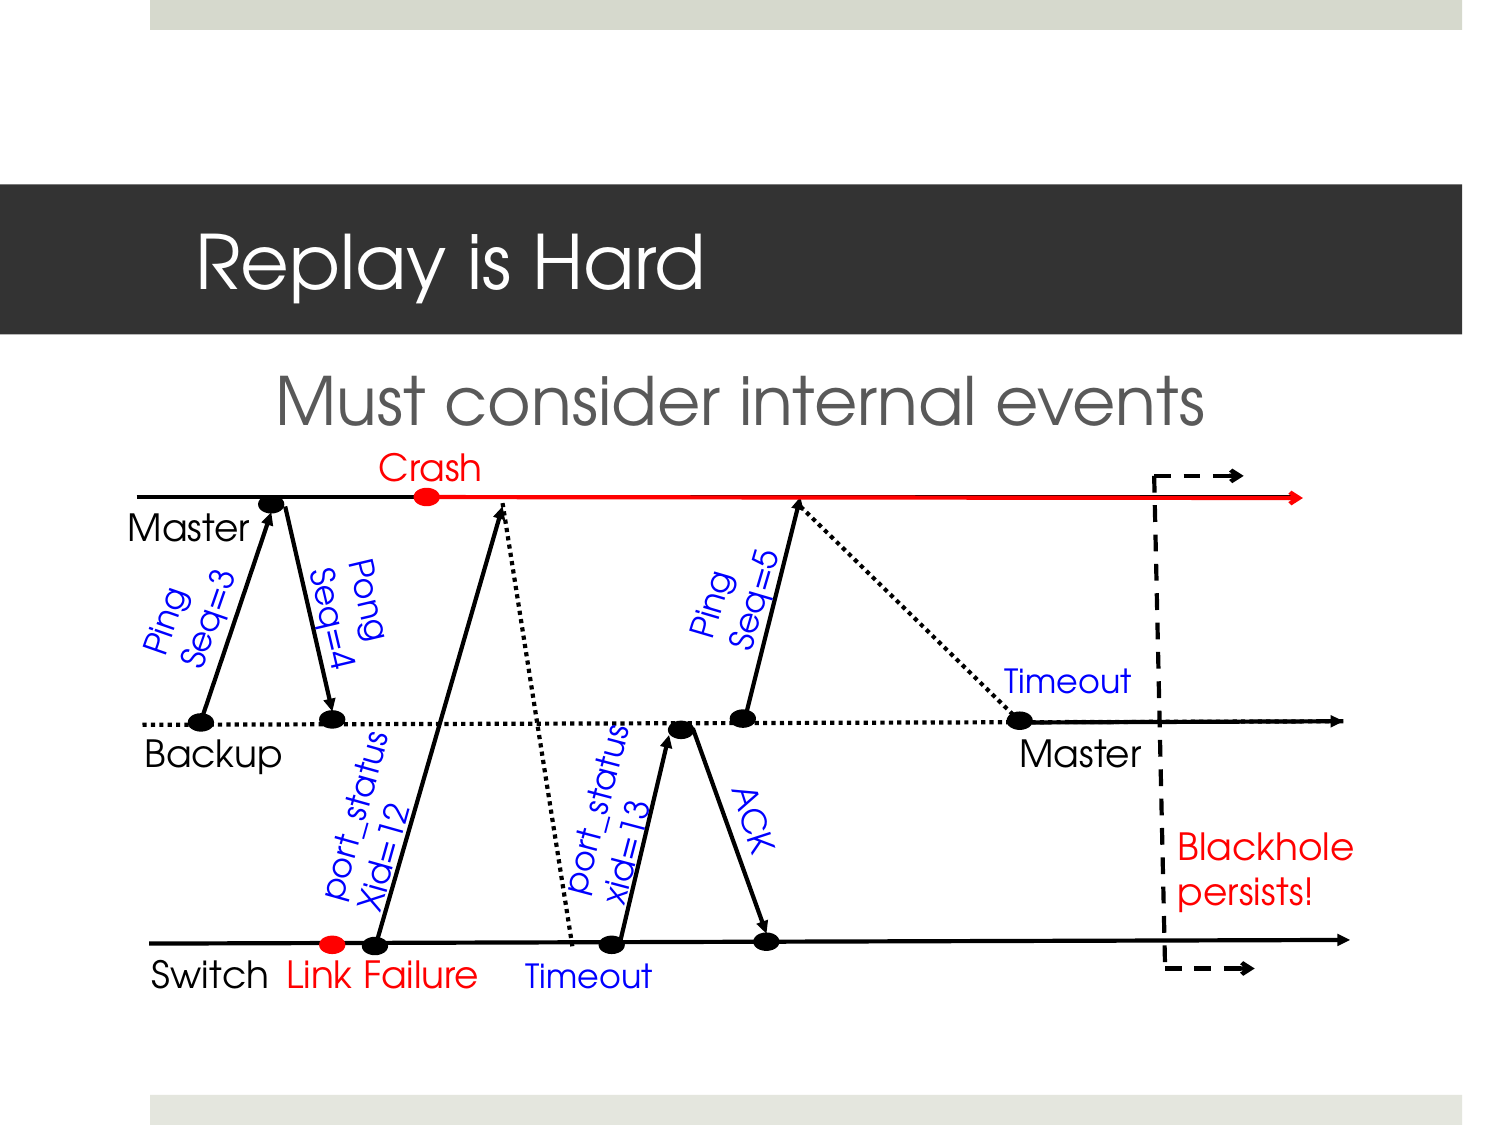

# Replay is Hard
Must consider internal events

Crash
Blackhole persists!

Ping
Seq=3

Ping
Seq=5

Master
Pong
Seq=4

port_status
Xid=12

Master
Timeout

port_status
xid=13
Backup
ACK

Switch
Link Failure
Timeout